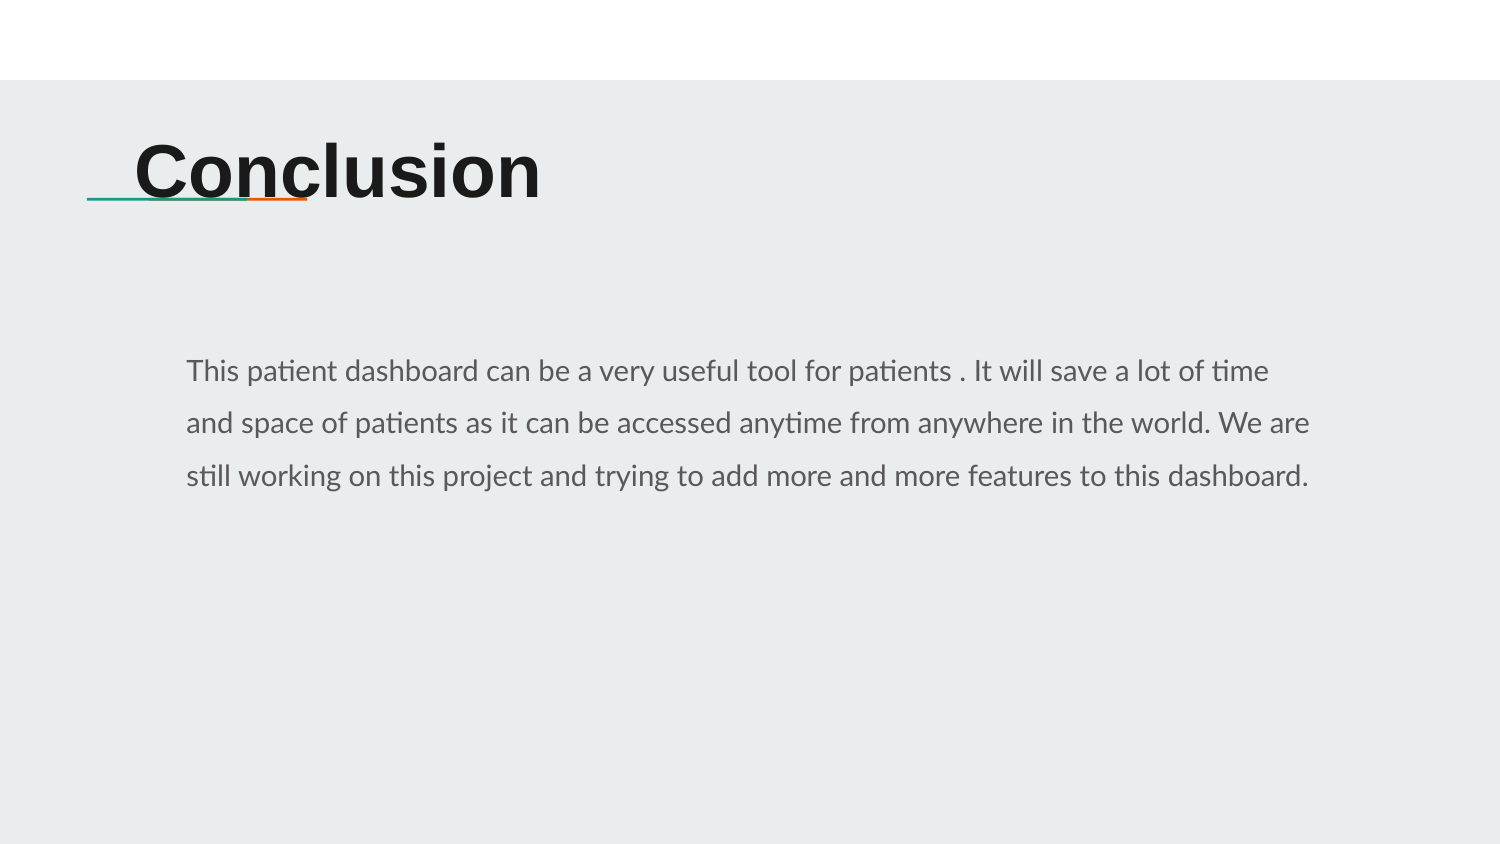

# Conclusion

This patient dashboard can be a very useful tool for patients . It will save a lot of time and space of patients as it can be accessed anytime from anywhere in the world. We are still working on this project and trying to add more and more features to this dashboard.